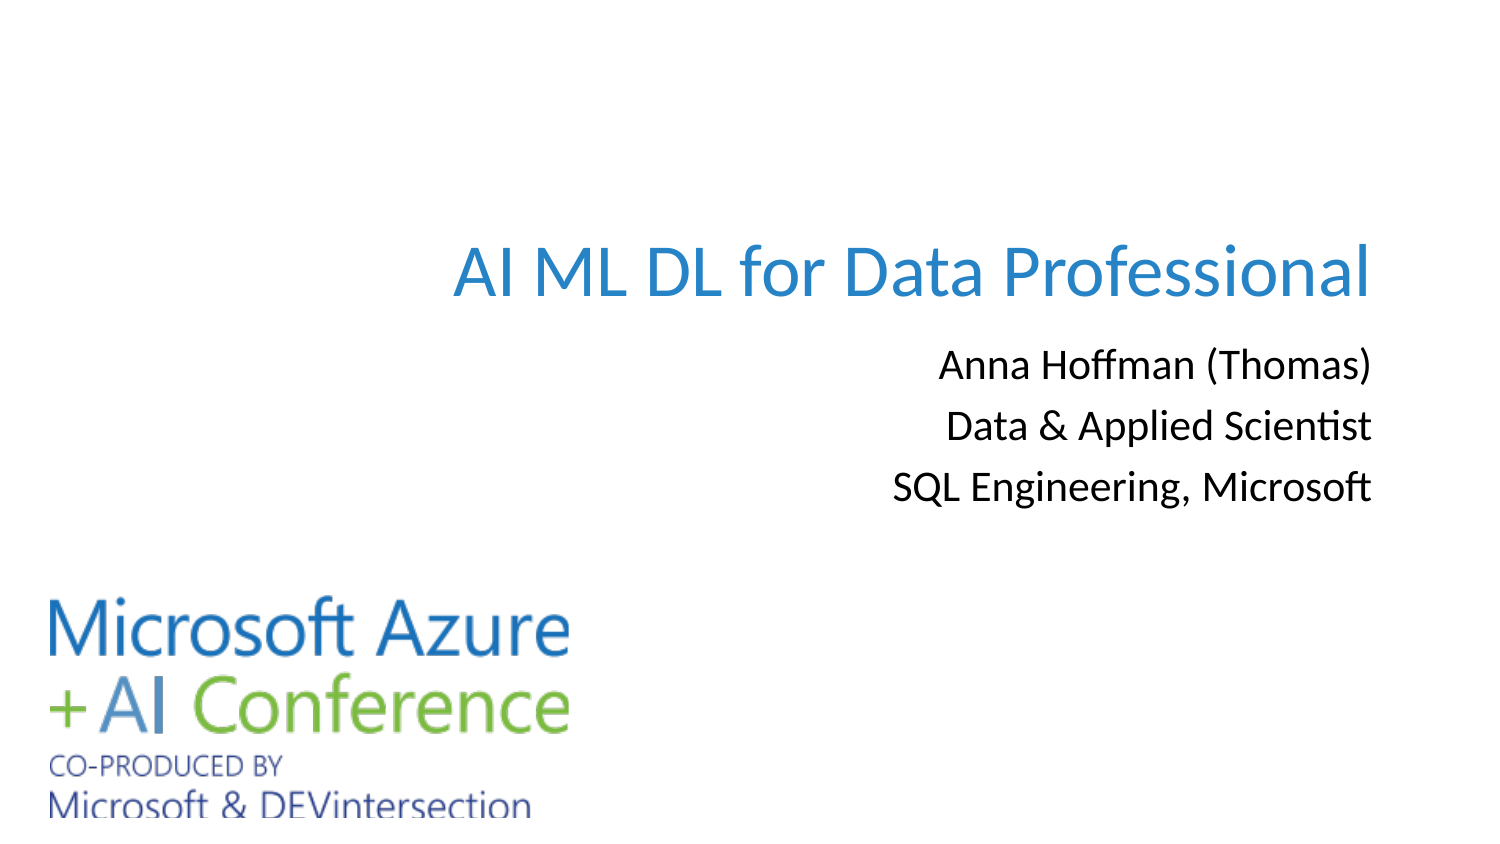

# AI ML DL for Data Professional
Anna Hoffman (Thomas)
Data & Applied Scientist
SQL Engineering, Microsoft